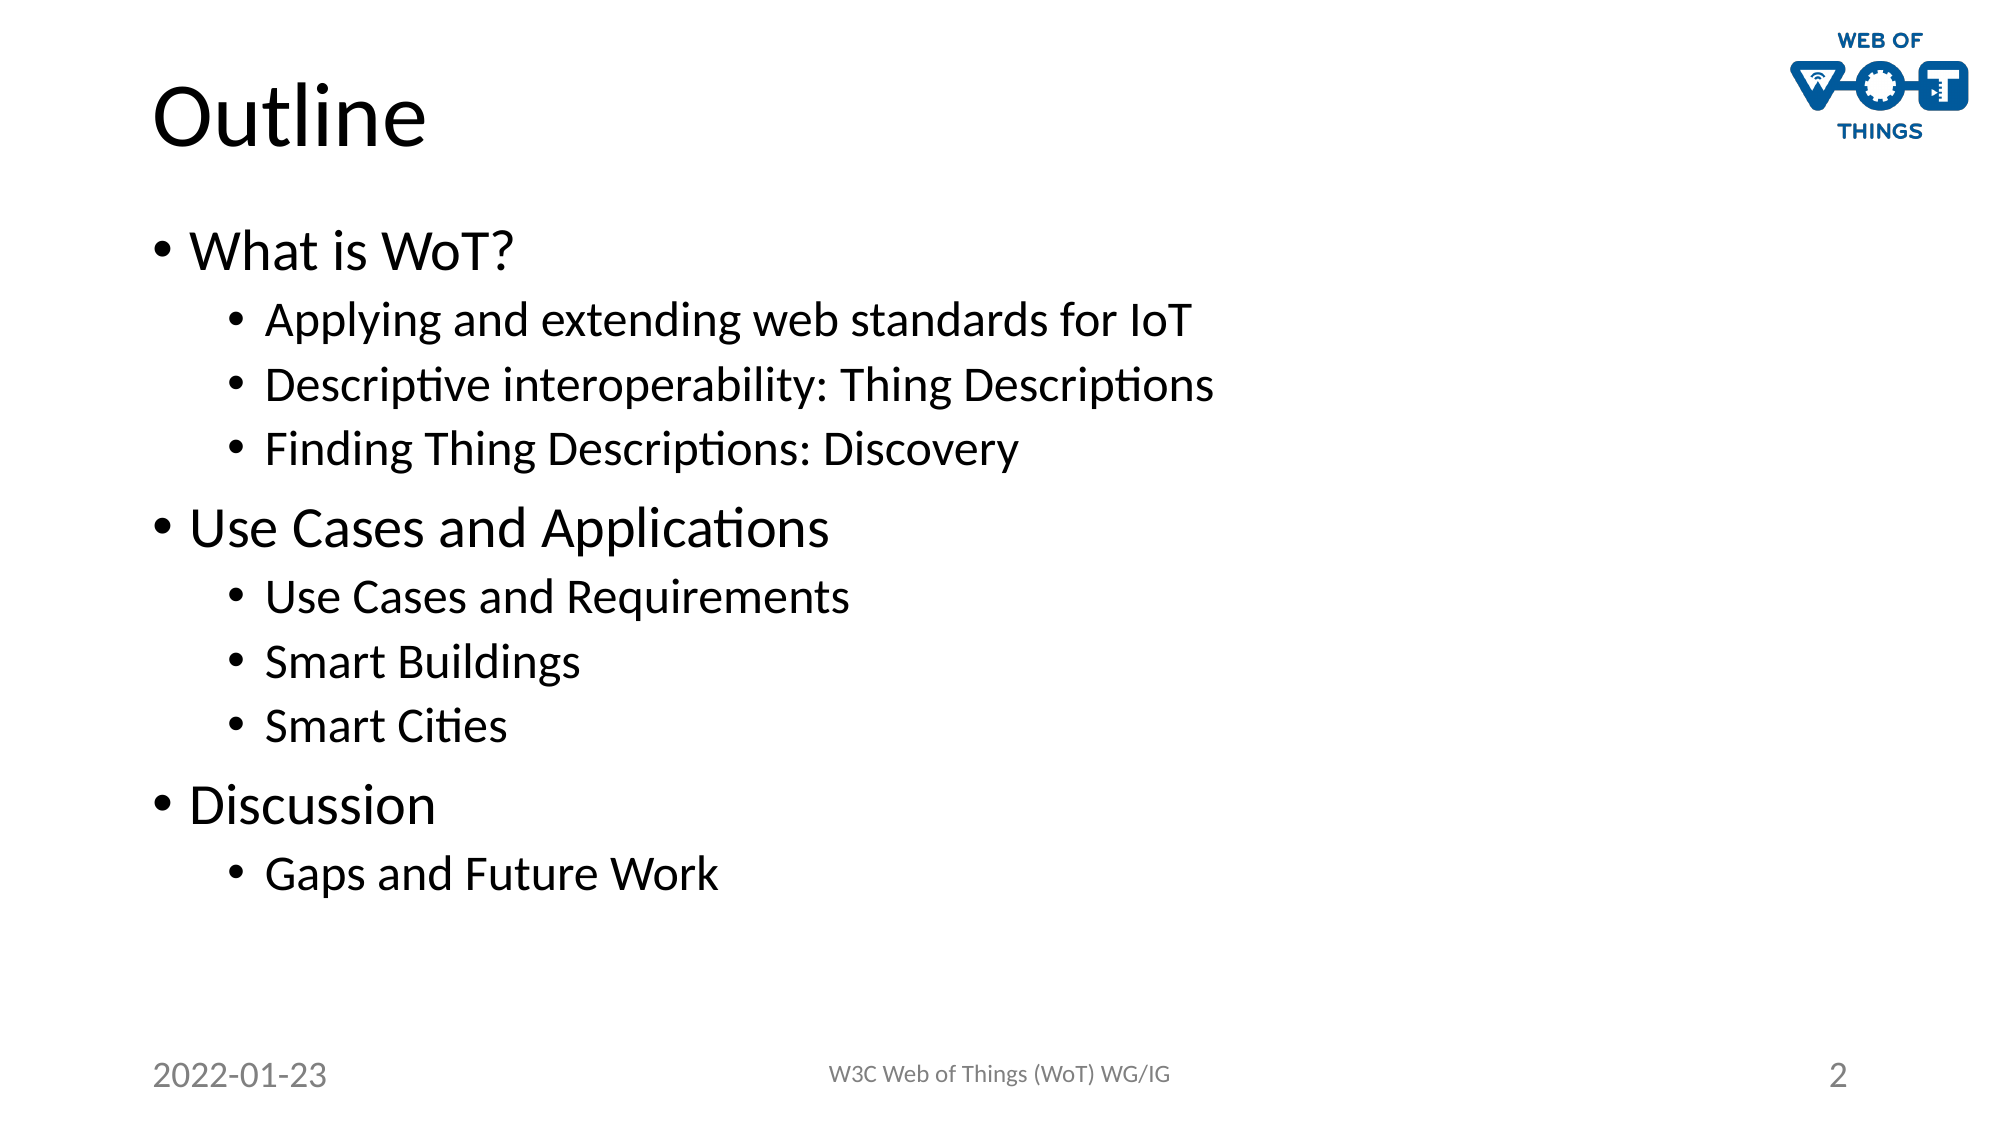

# Outline
What is WoT?
Applying and extending web standards for IoT
Descriptive interoperability: Thing Descriptions
Finding Thing Descriptions: Discovery
Use Cases and Applications
Use Cases and Requirements
Smart Buildings
Smart Cities
Discussion
Gaps and Future Work
2022-01-23
W3C Web of Things (WoT) WG/IG
2